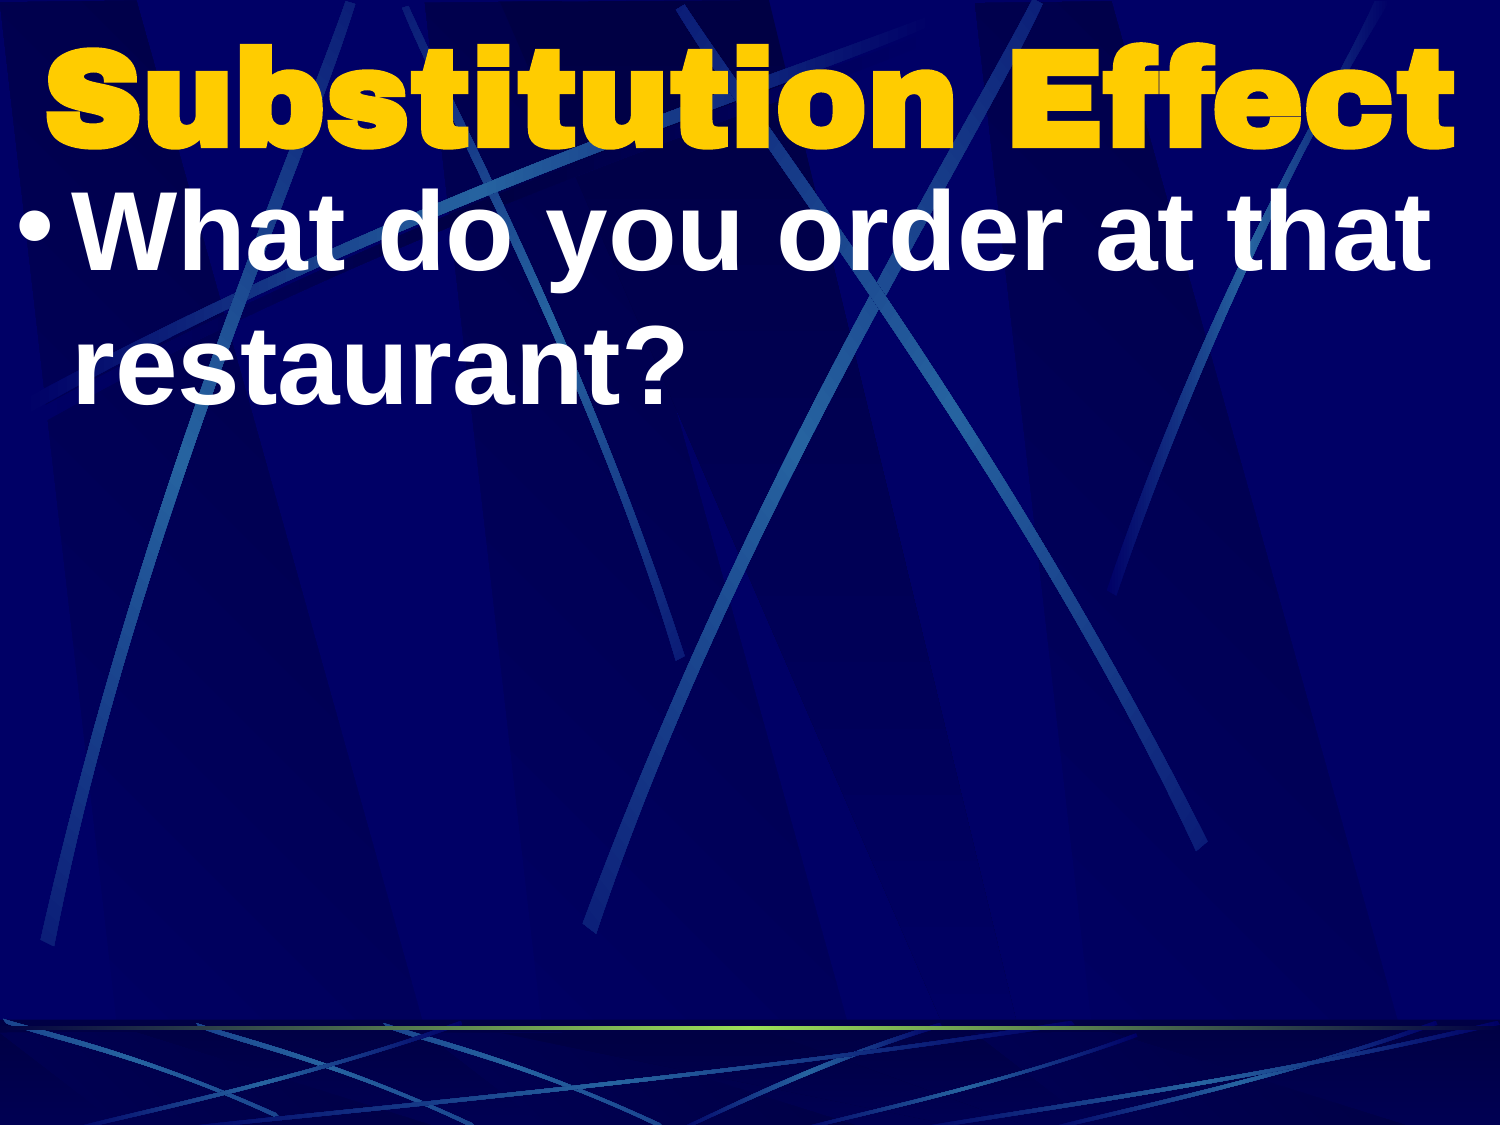

# Substitution Effect
What do you order at that restaurant?